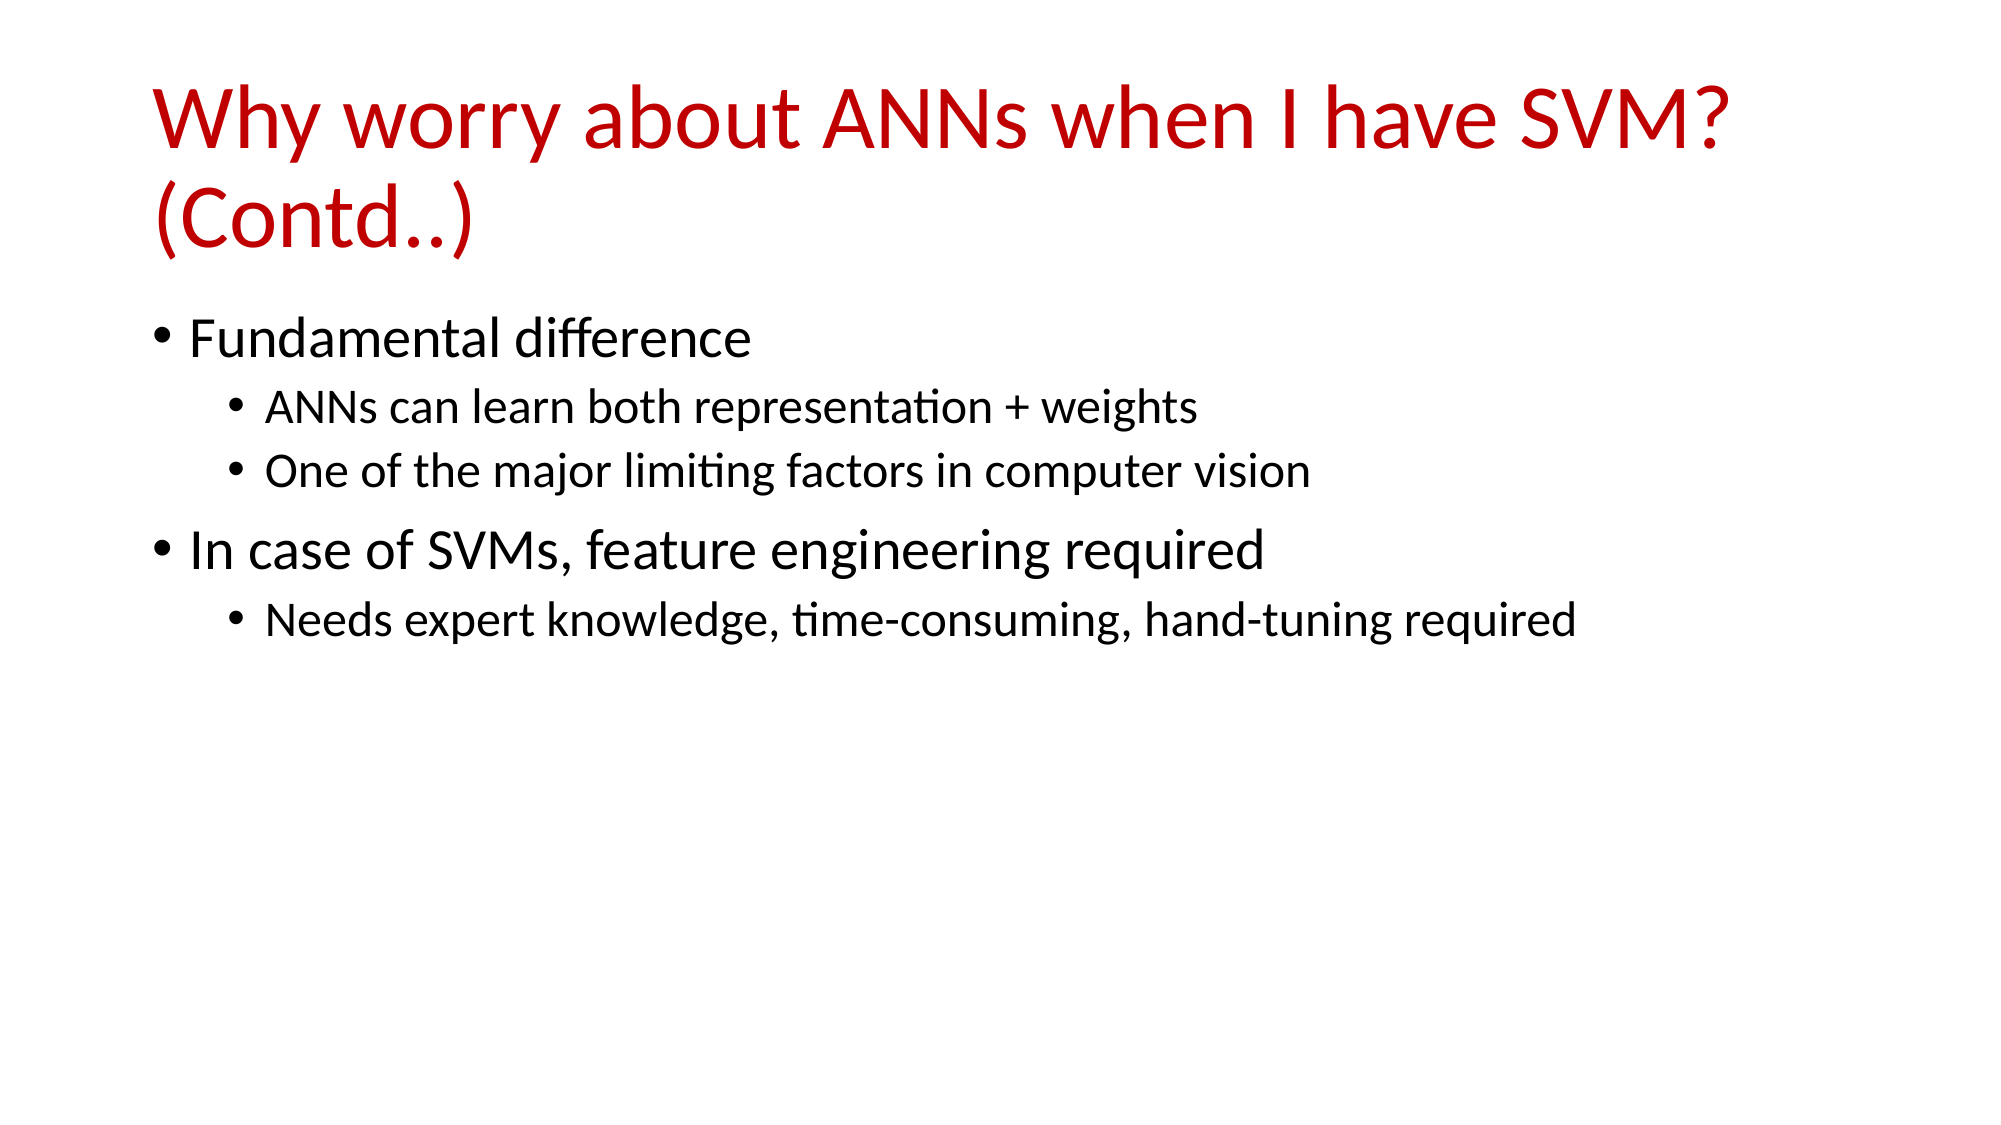

# Why worry about ANNs when I have SVM? (Contd..)
Fundamental difference
ANNs can learn both representation + weights
One of the major limiting factors in computer vision
In case of SVMs, feature engineering required
Needs expert knowledge, time-consuming, hand-tuning required